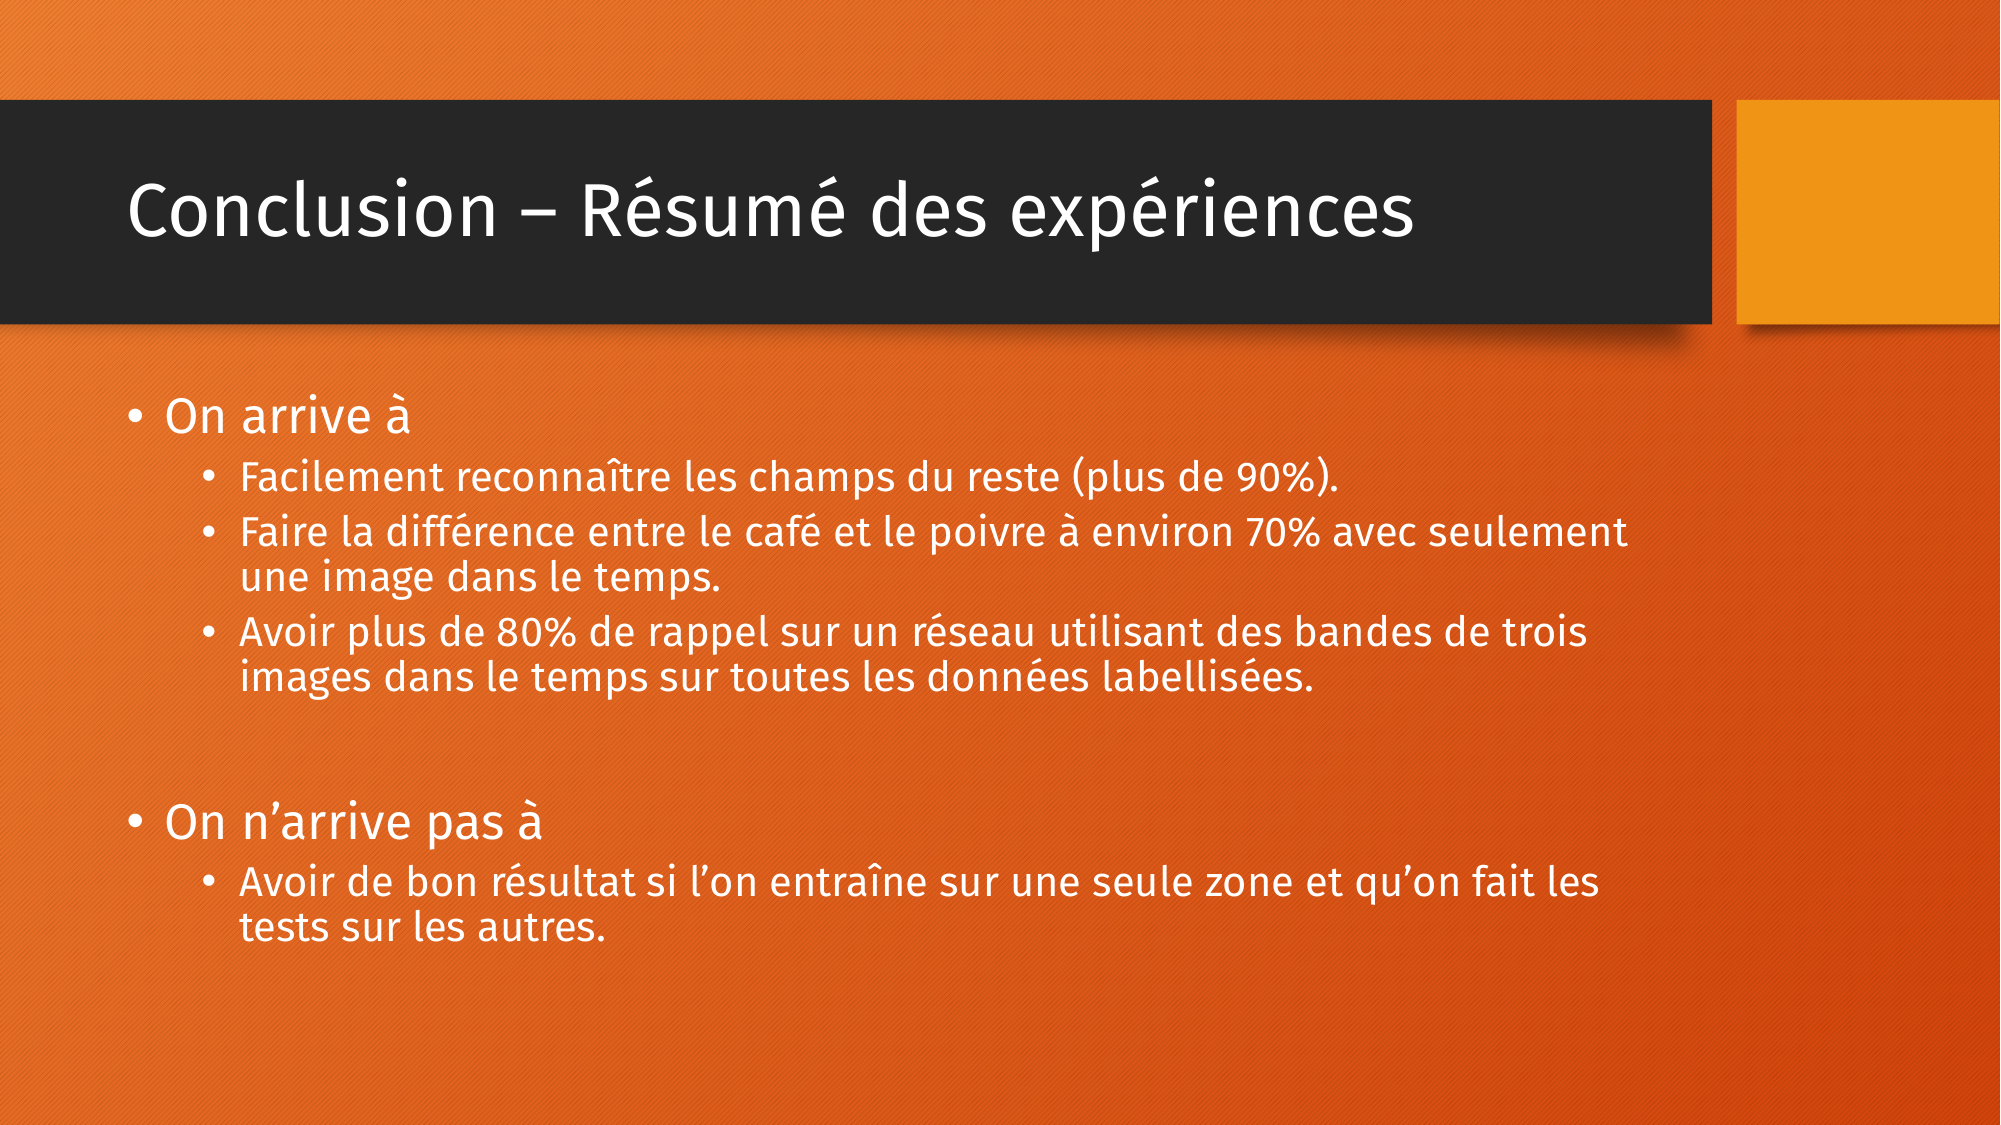

# Conclusion – Résumé des expériences
On arrive à
Facilement reconnaître les champs du reste (plus de 90%).
Faire la différence entre le café et le poivre à environ 70% avec seulement une image dans le temps.
Avoir plus de 80% de rappel sur un réseau utilisant des bandes de trois images dans le temps sur toutes les données labellisées.

On n’arrive pas à
Avoir de bon résultat si l’on entraîne sur une seule zone et qu’on fait les tests sur les autres.